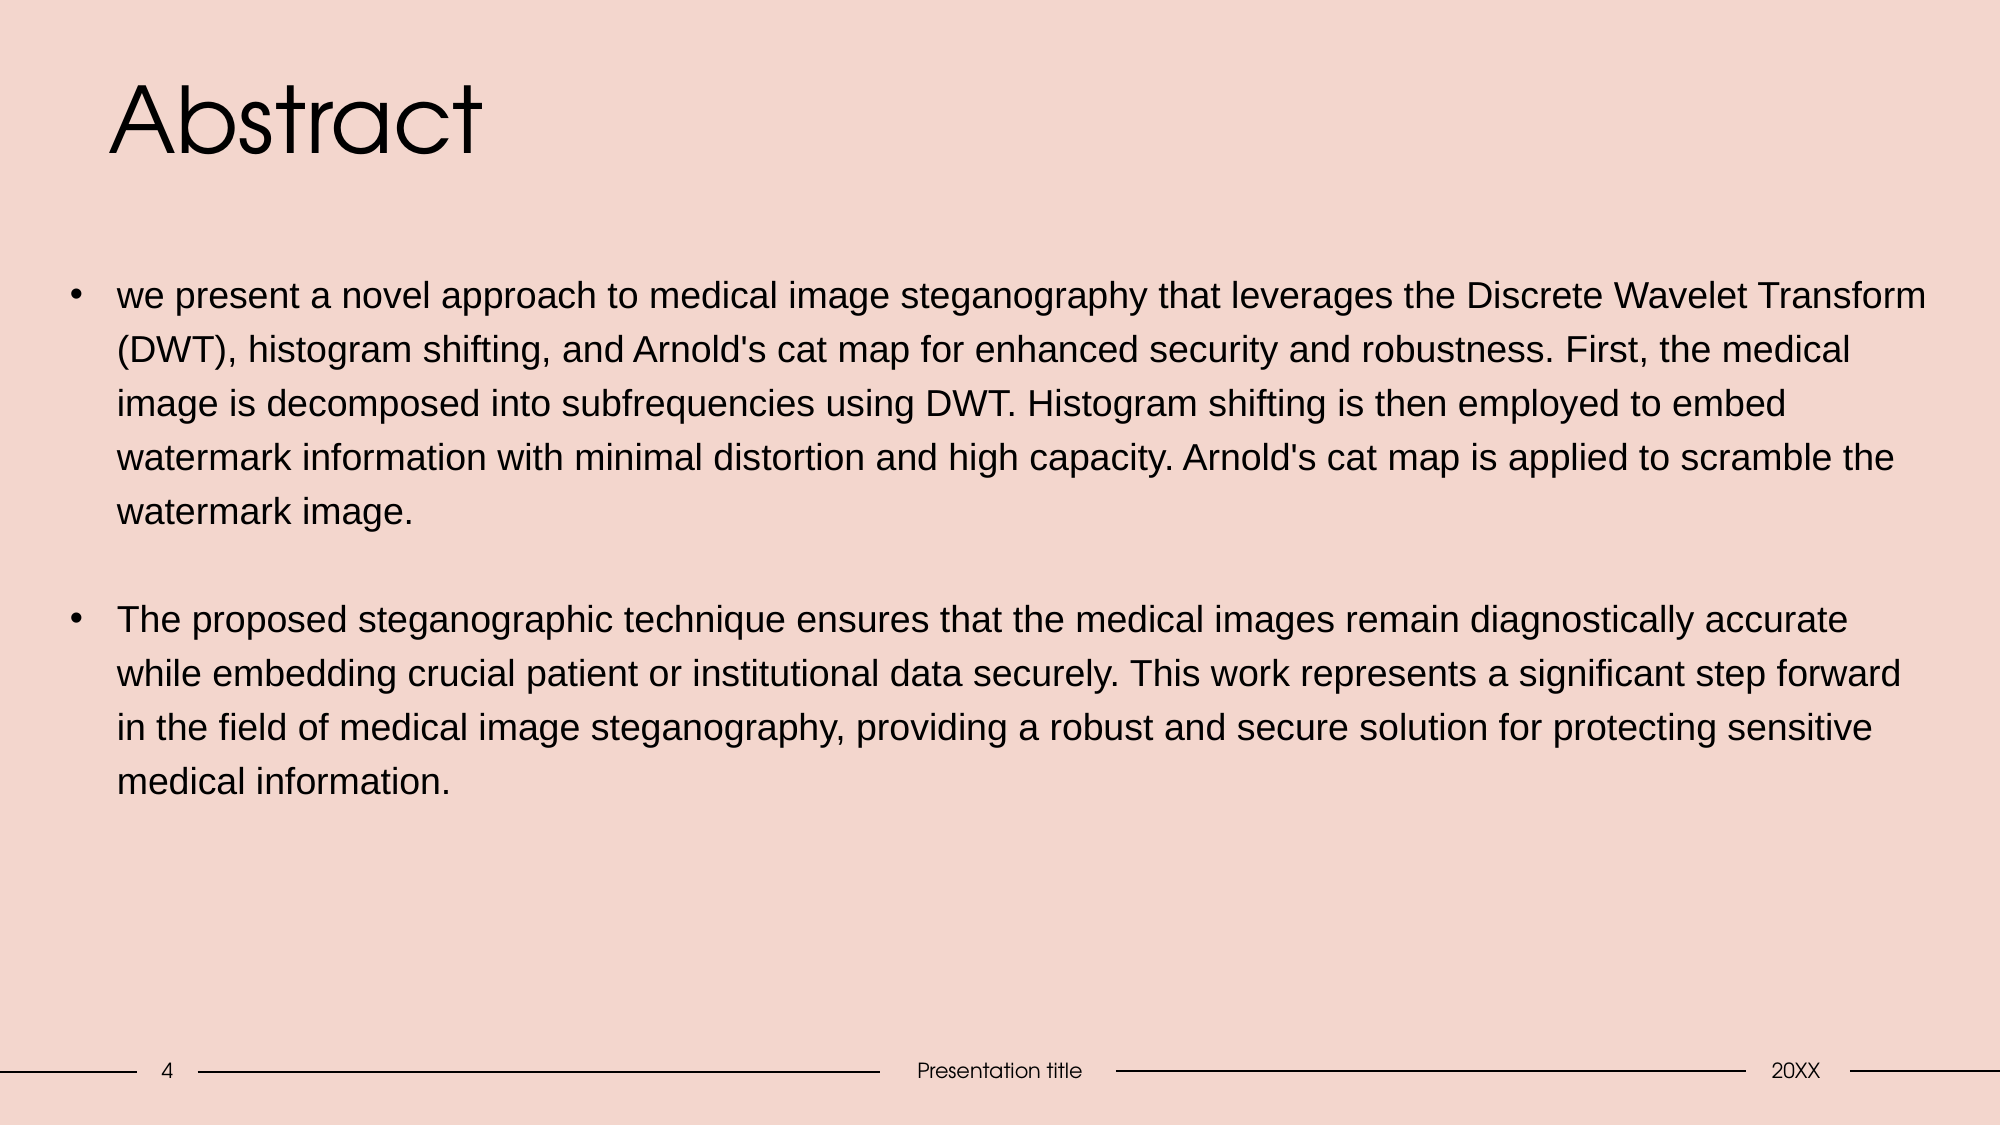

Abstract
we present a novel approach to medical image steganography that leverages the Discrete Wavelet Transform (DWT), histogram shifting, and Arnold's cat map for enhanced security and robustness. First, the medical image is decomposed into subfrequencies using DWT. Histogram shifting is then employed to embed watermark information with minimal distortion and high capacity. Arnold's cat map is applied to scramble the watermark image.

The proposed steganographic technique ensures that the medical images remain diagnostically accurate while embedding crucial patient or institutional data securely. This work represents a significant step forward in the field of medical image steganography, providing a robust and secure solution for protecting sensitive medical information.
4
Presentation title
20XX